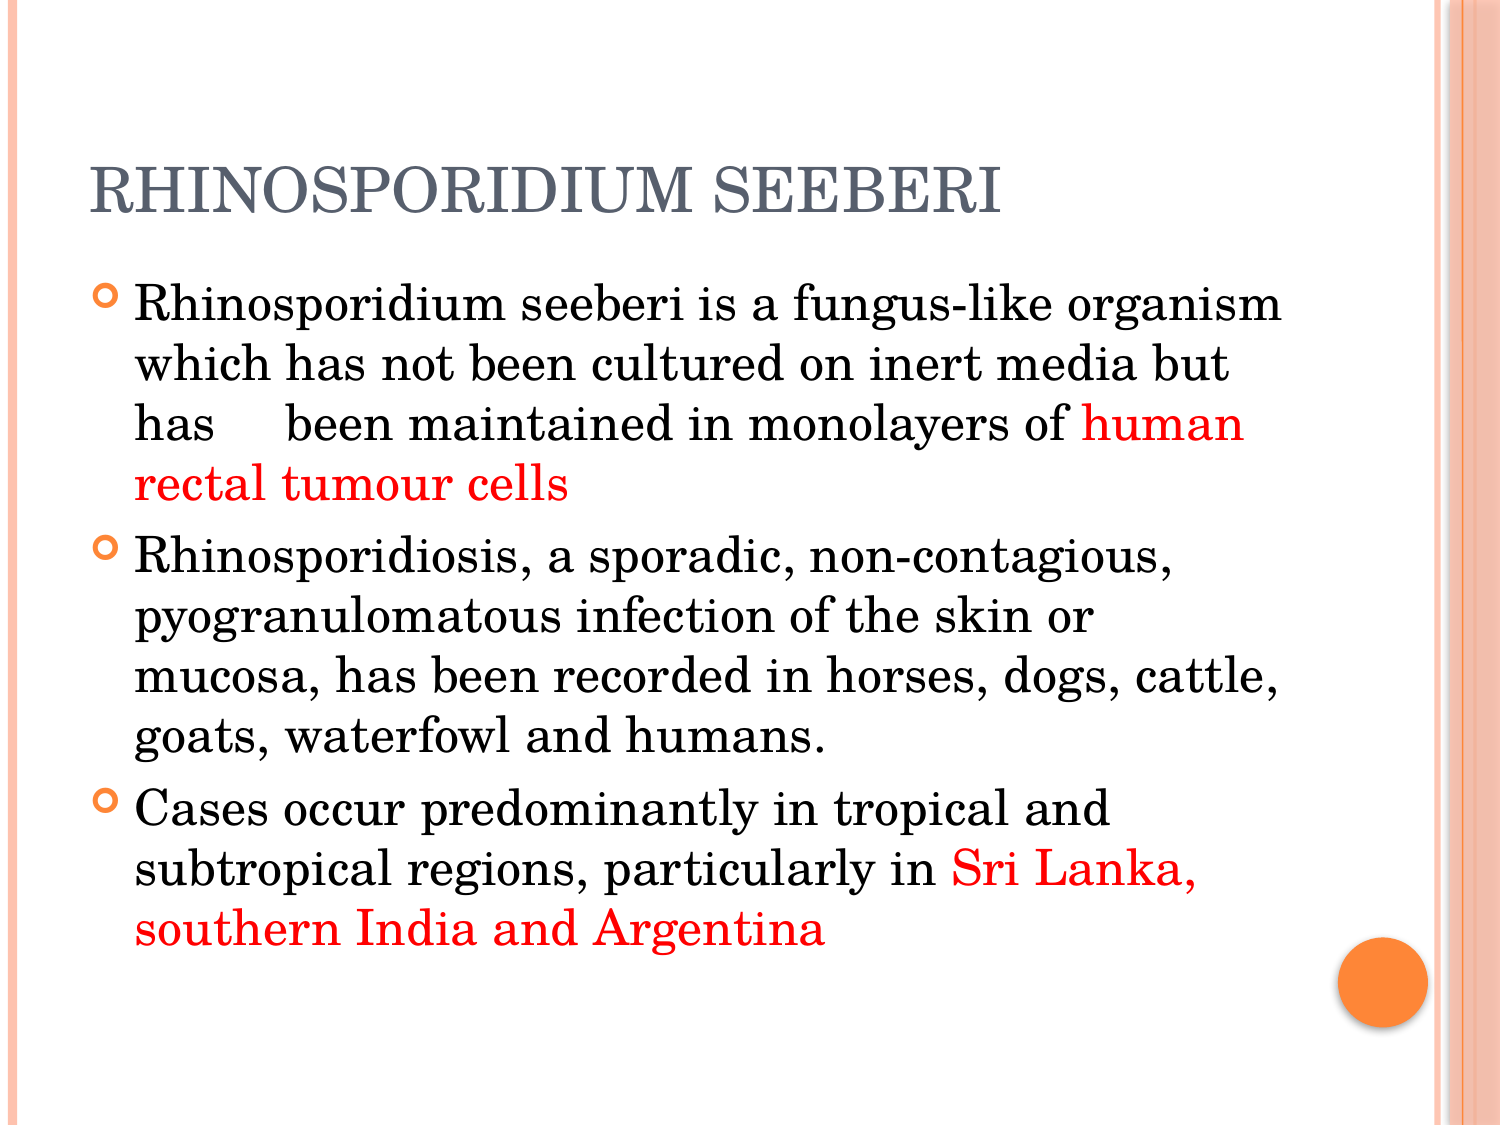

# Rhinosporidium seeberi
Rhinosporidium seeberi is a fungus-like organism which has not been cultured on inert media but has     been maintained in monolayers of human rectal tumour cells
Rhinosporidiosis, a sporadic, non-contagious, pyogranulomatous infection of the skin or mucosa, has been recorded in horses, dogs, cattle, goats, waterfowl and humans.
Cases occur predominantly in tropical and subtropical regions, particularly in Sri Lanka, southern India and Argentina